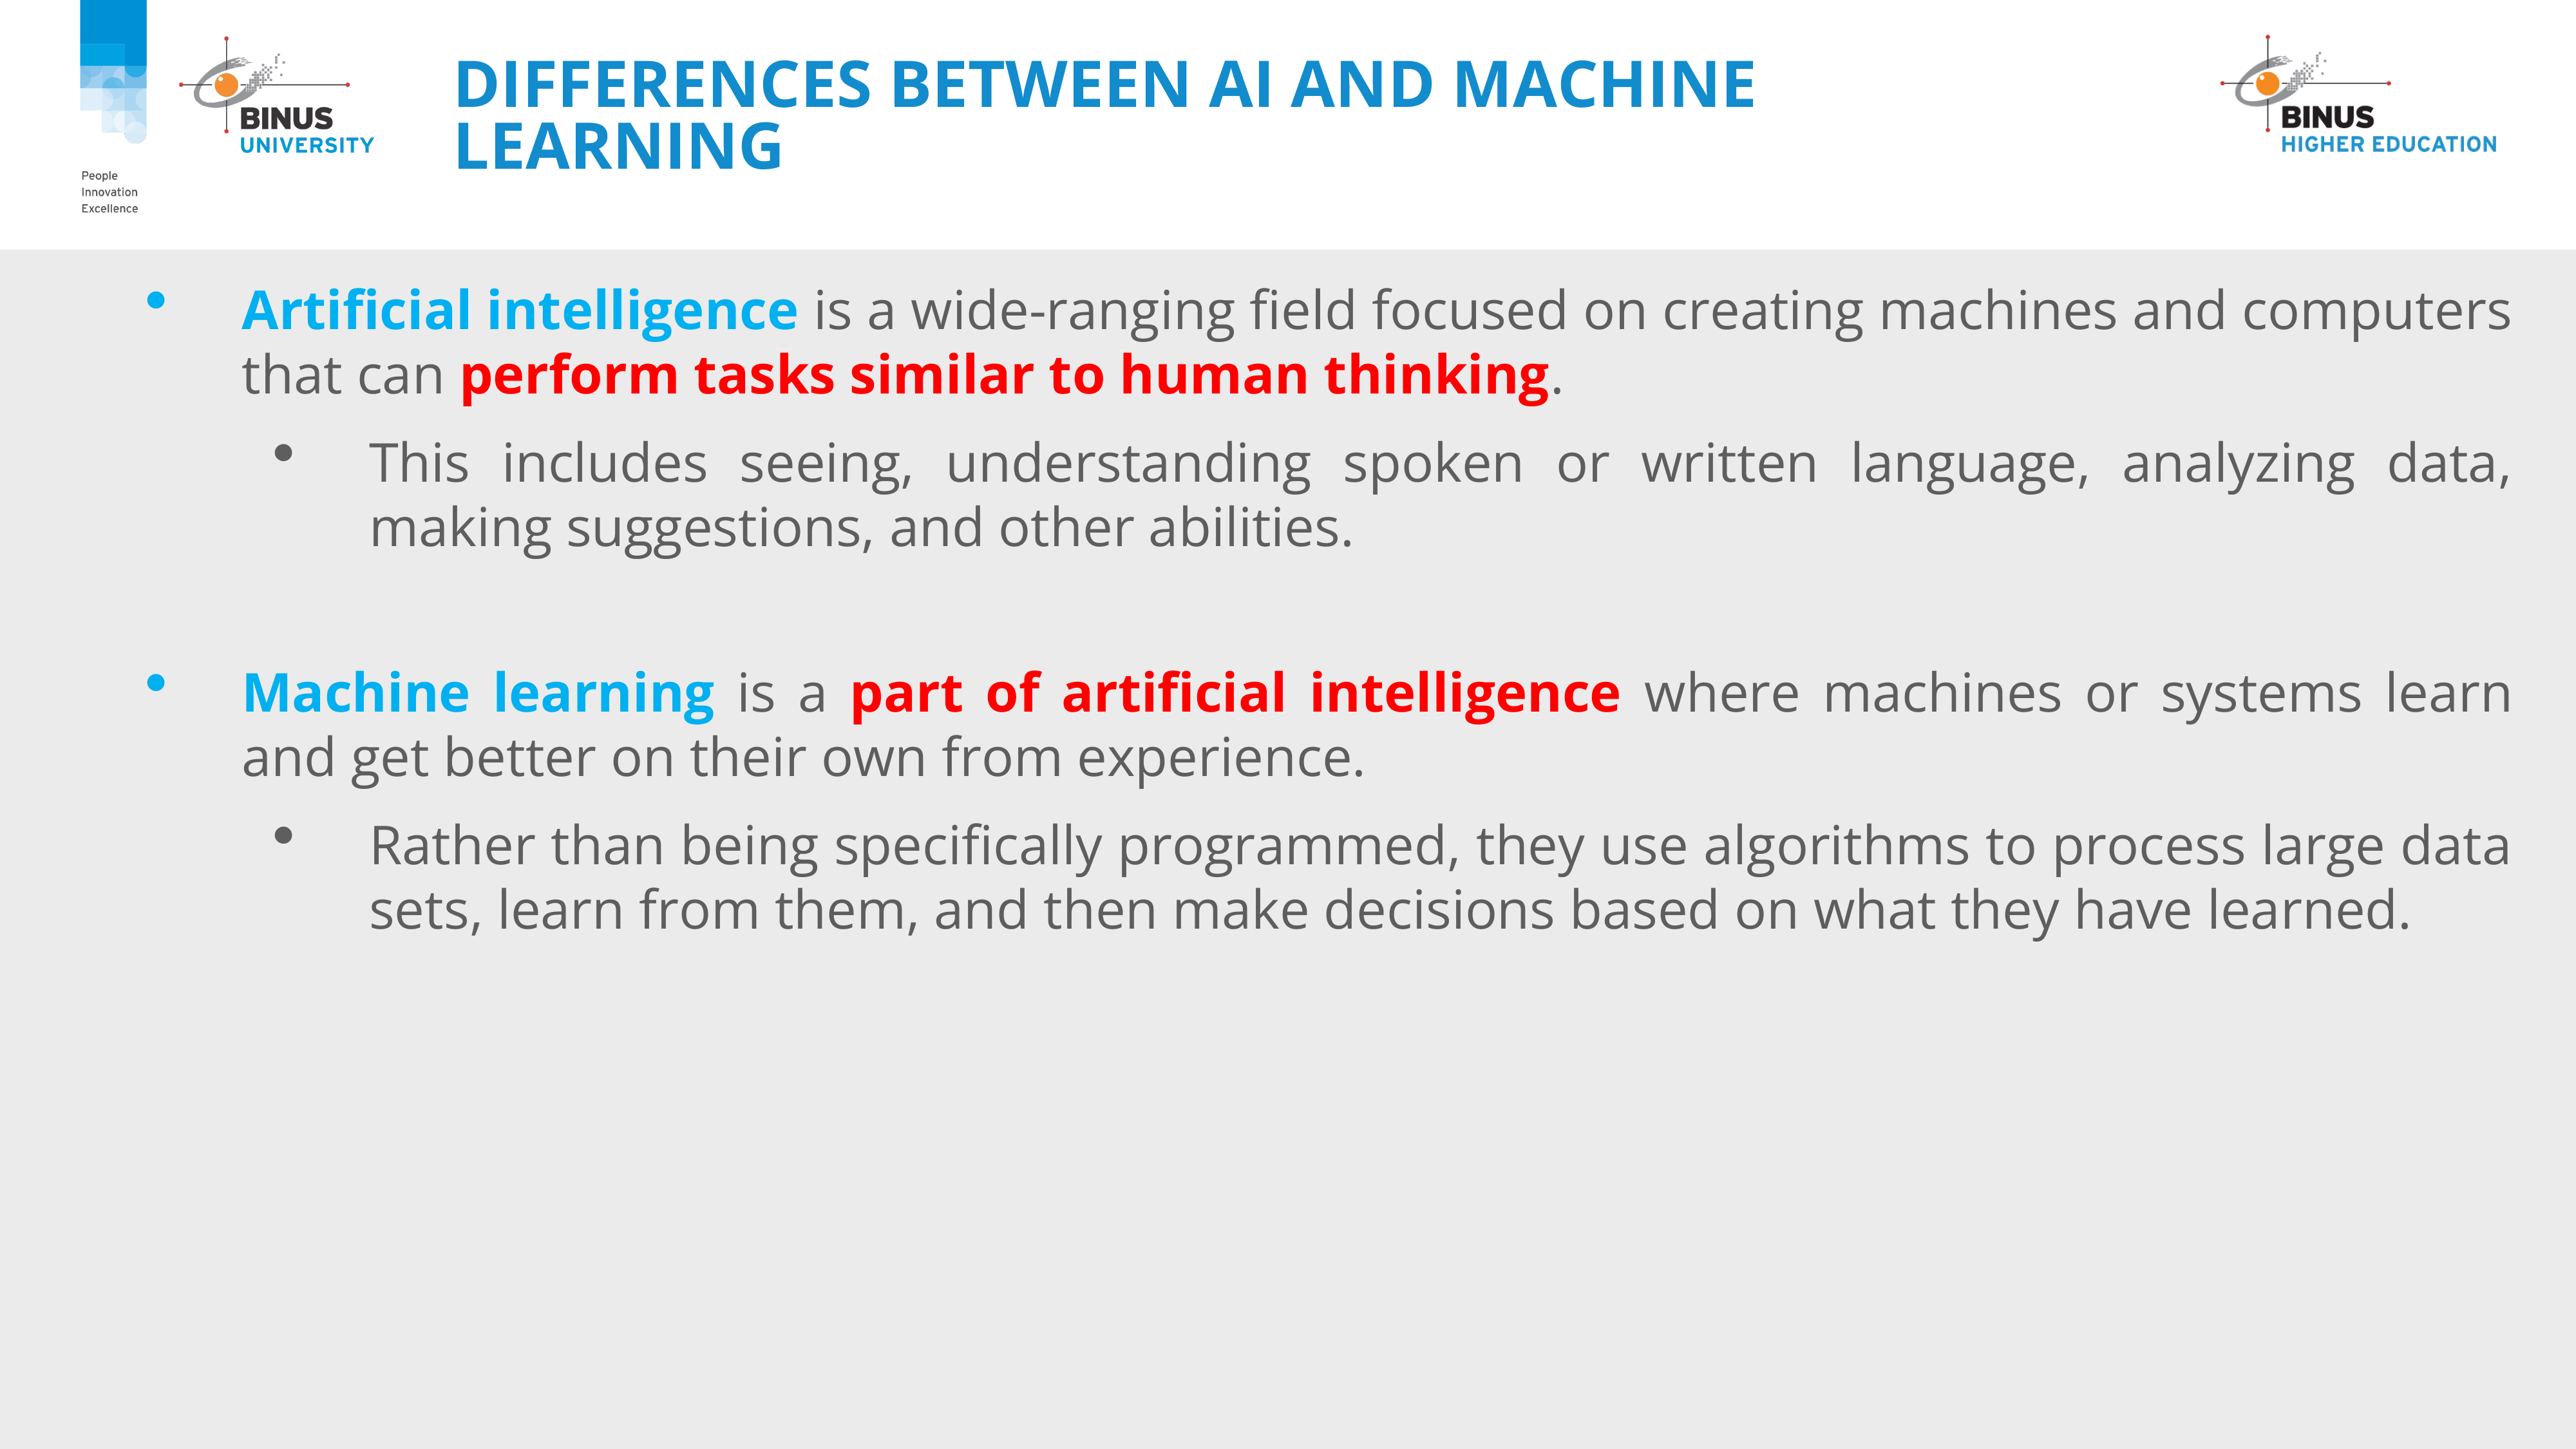

# Differences Between AI and Machine Learning
Artificial intelligence is a wide-ranging field focused on creating machines and computers that can perform tasks similar to human thinking.
This includes seeing, understanding spoken or written language, analyzing data, making suggestions, and other abilities.

Machine learning is a part of artificial intelligence where machines or systems learn and get better on their own from experience.
Rather than being specifically programmed, they use algorithms to process large data sets, learn from them, and then make decisions based on what they have learned.